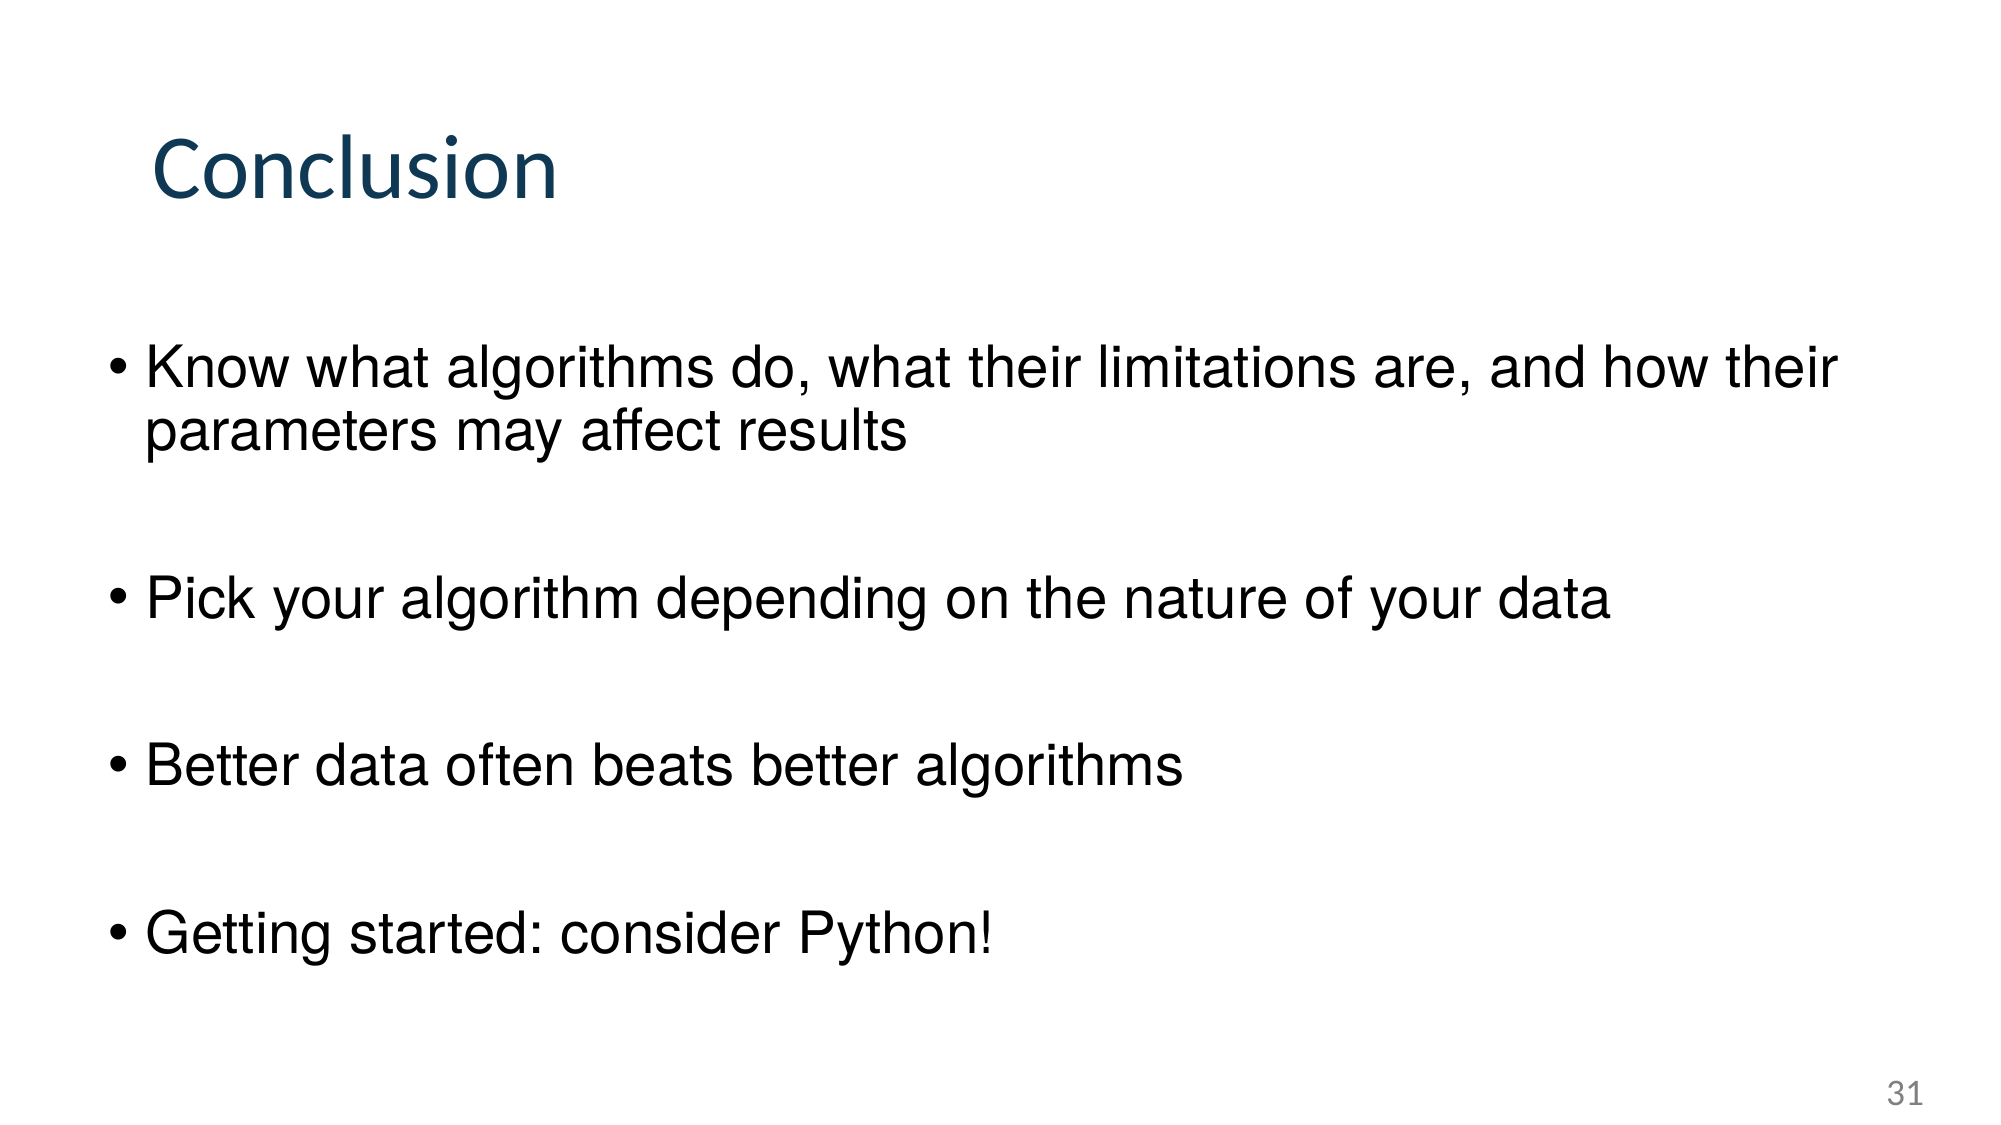

# Conclusion

Know what algorithms do, what their limitations are, and how their parameters may affect results

Pick your algorithm depending on the nature of your data

Better data often beats better algorithms

Getting started: consider Python!
31